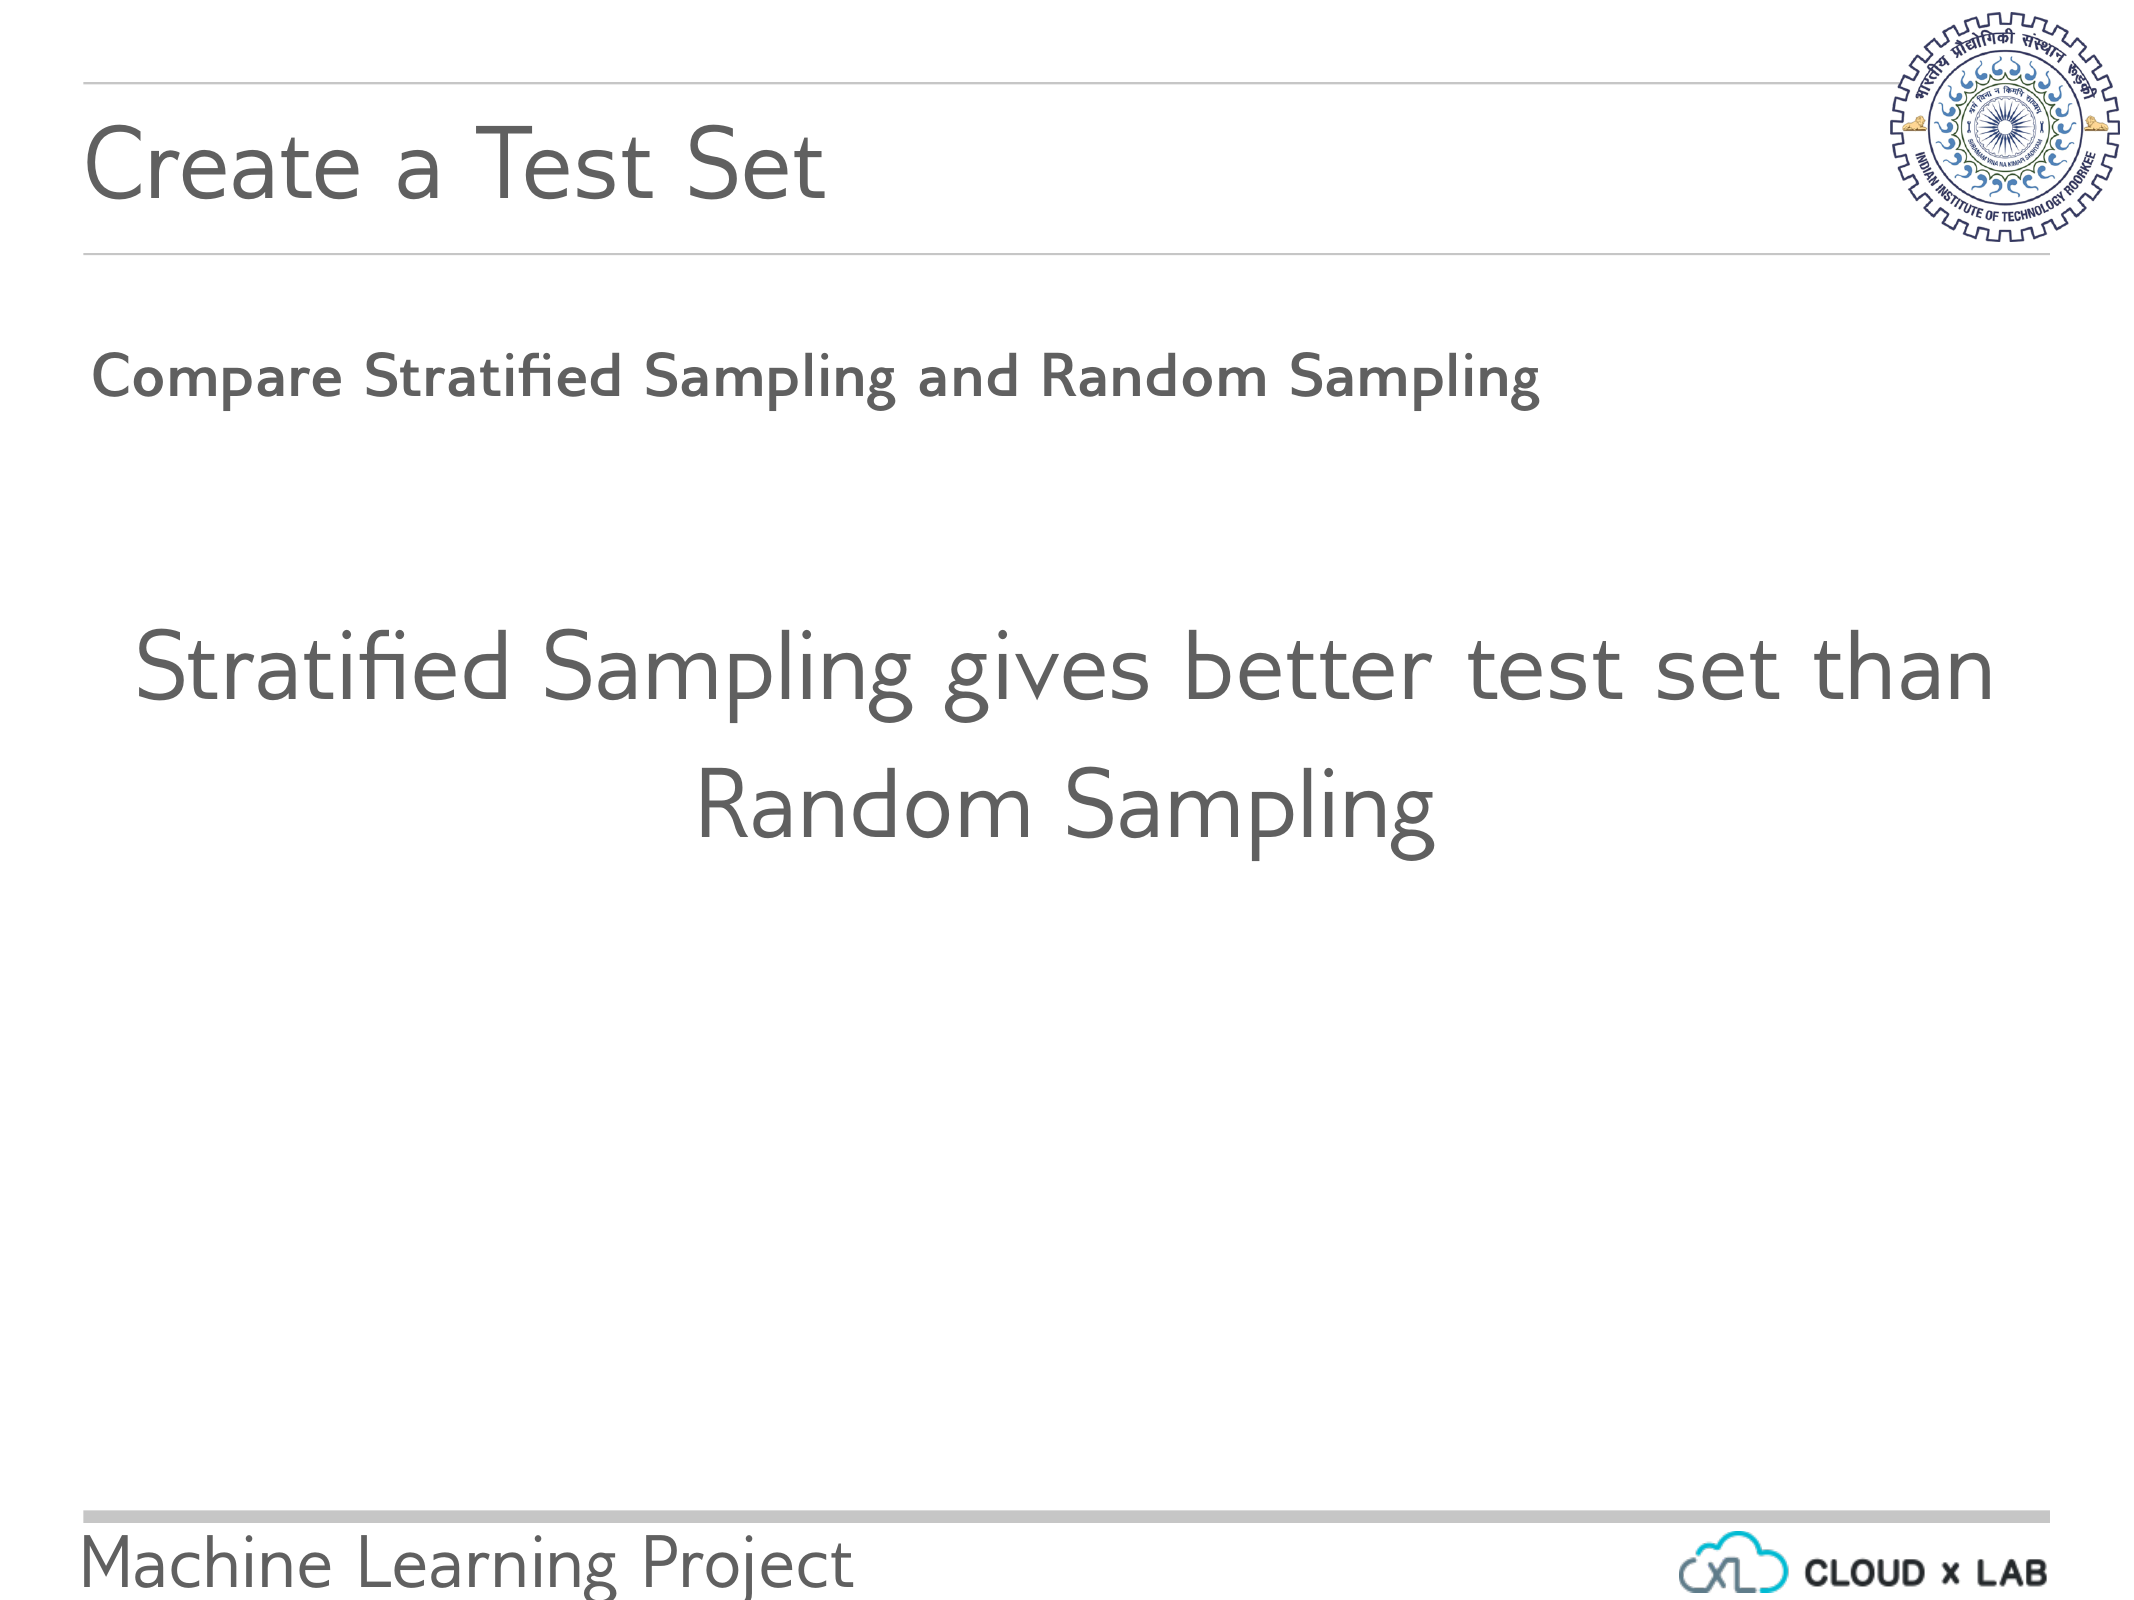

Create a Test Set
Compare Stratified Sampling and Random Sampling

Stratified Sampling gives better test set than Random Sampling